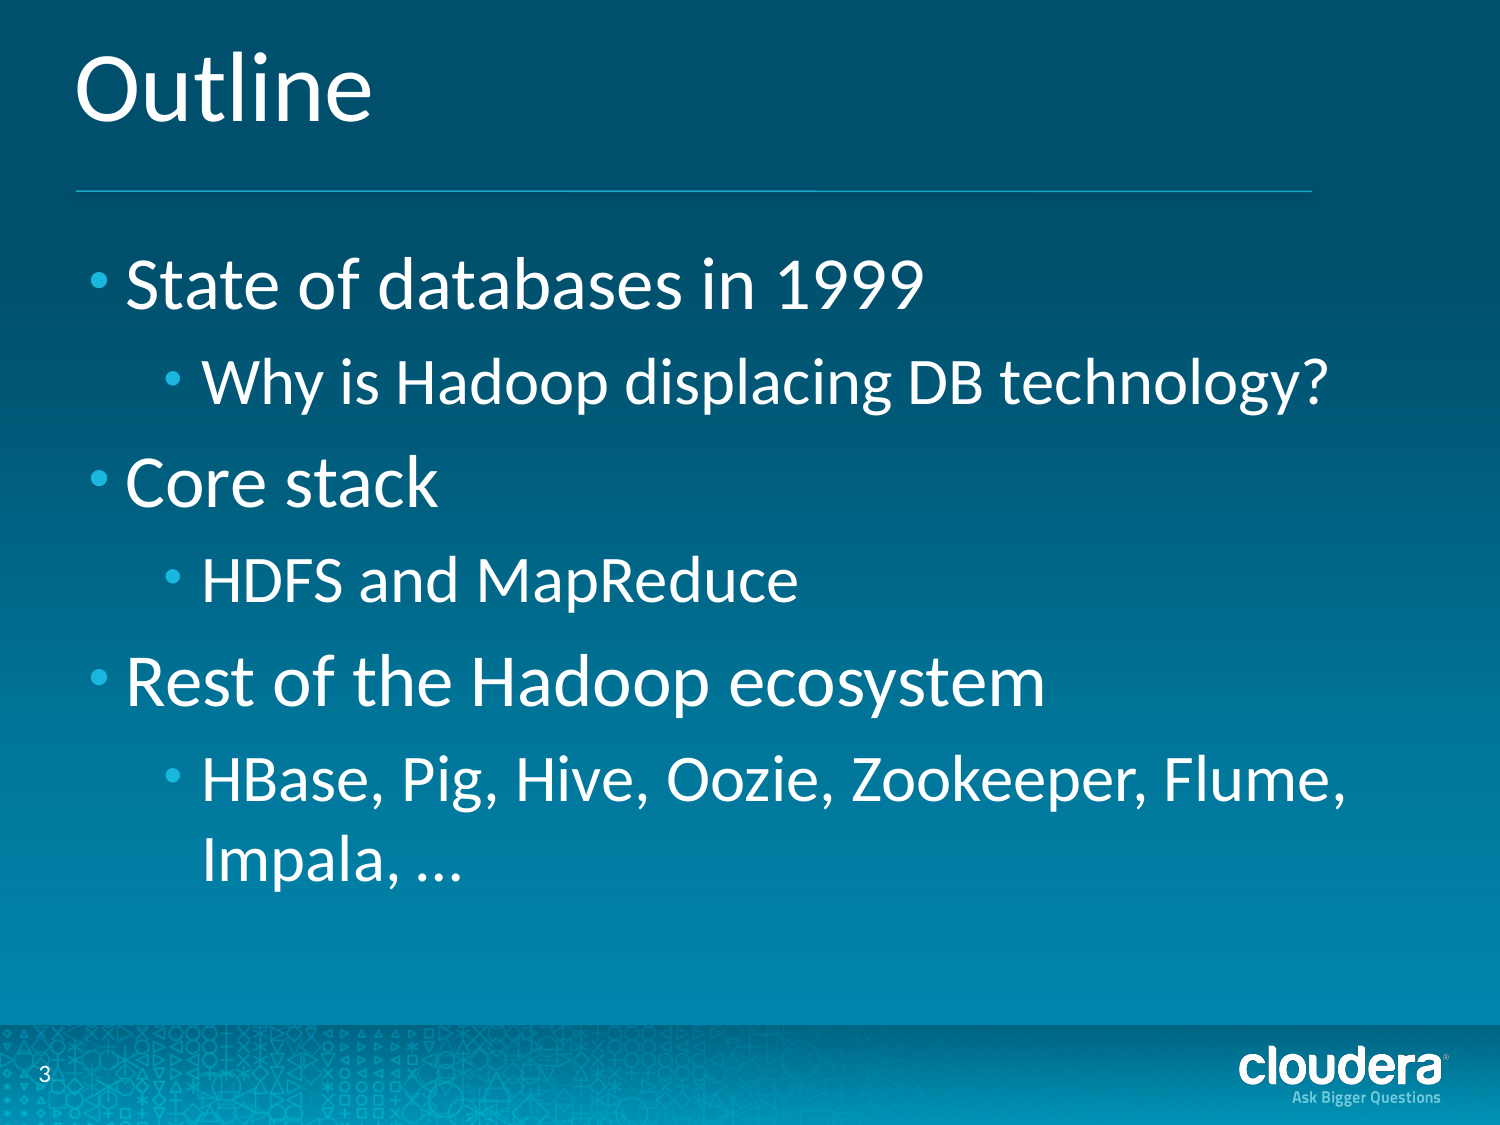

# Outline
State of databases in 1999
Why is Hadoop displacing DB technology?
Core stack
HDFS and MapReduce
Rest of the Hadoop ecosystem
HBase, Pig, Hive, Oozie, Zookeeper, Flume, Impala, …
3